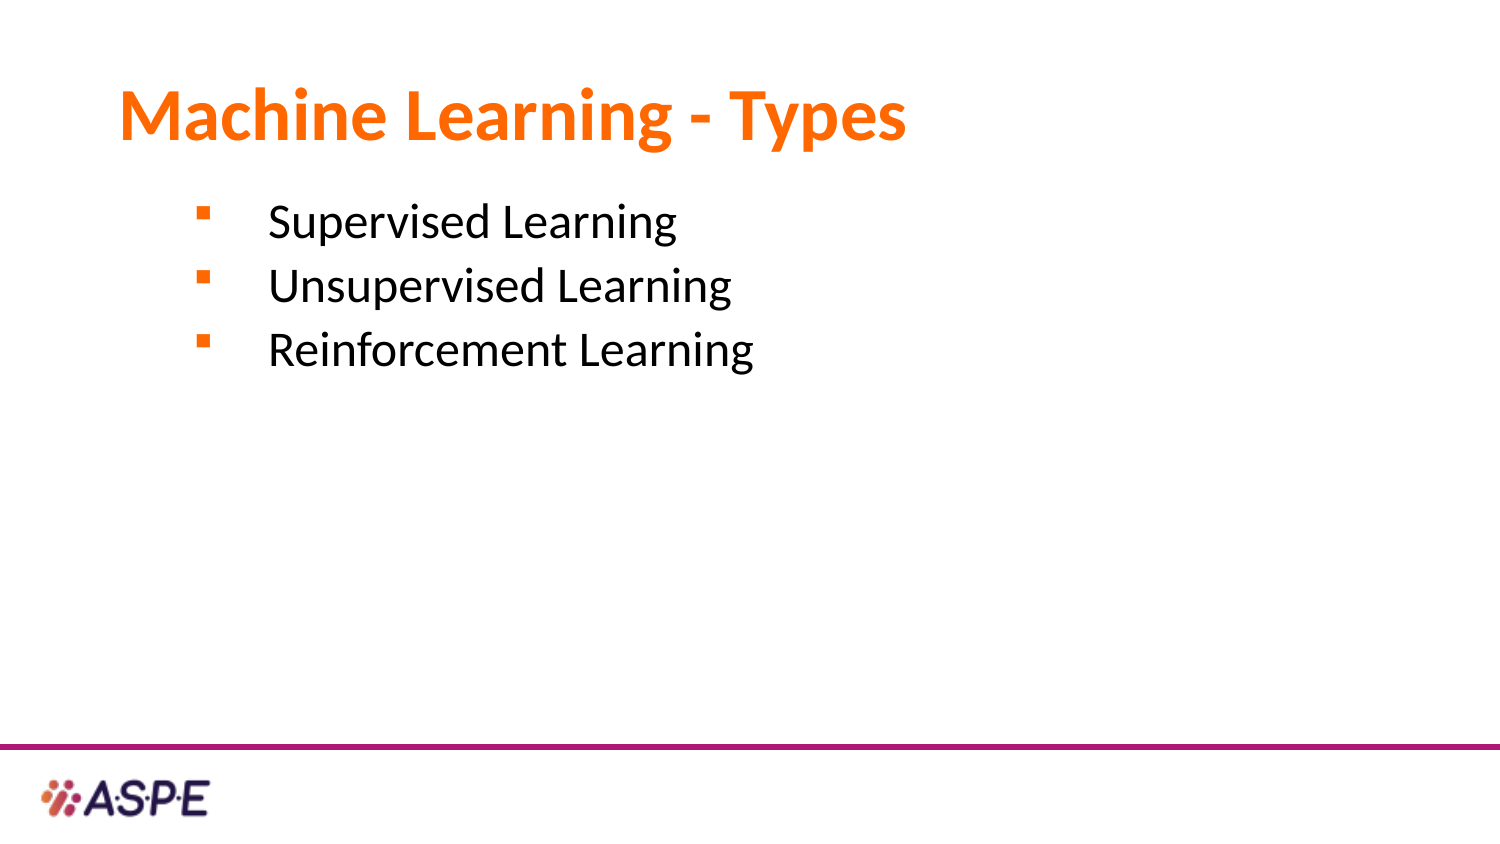

# Machine Learning - Types
Supervised Learning
Unsupervised Learning
Reinforcement Learning